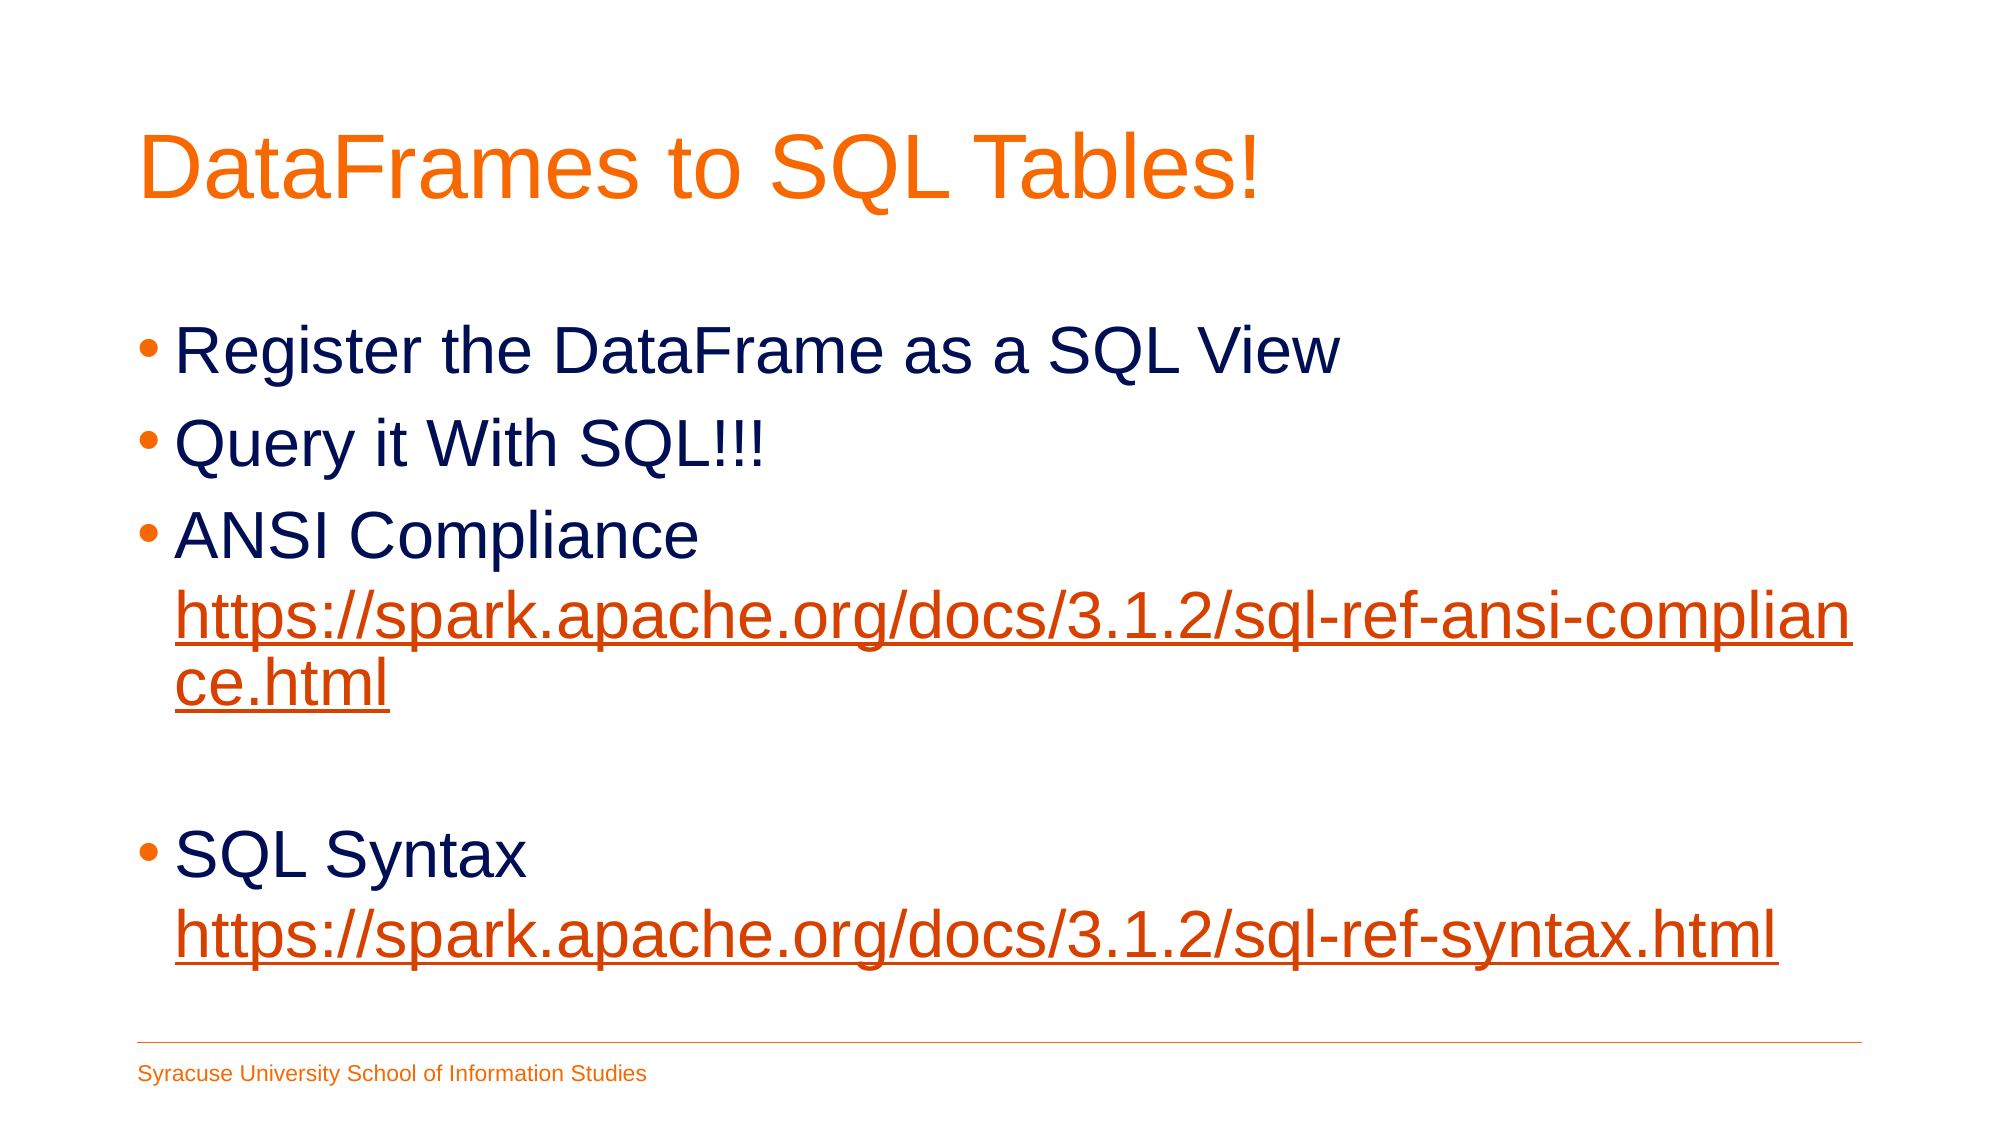

# DataFrames to SQL Tables!
Register the DataFrame as a SQL View
Query it With SQL!!!
ANSI Compliance
https://spark.apache.org/docs/3.1.2/sql-ref-ansi-compliance.html
SQL Syntax
https://spark.apache.org/docs/3.1.2/sql-ref-syntax.html